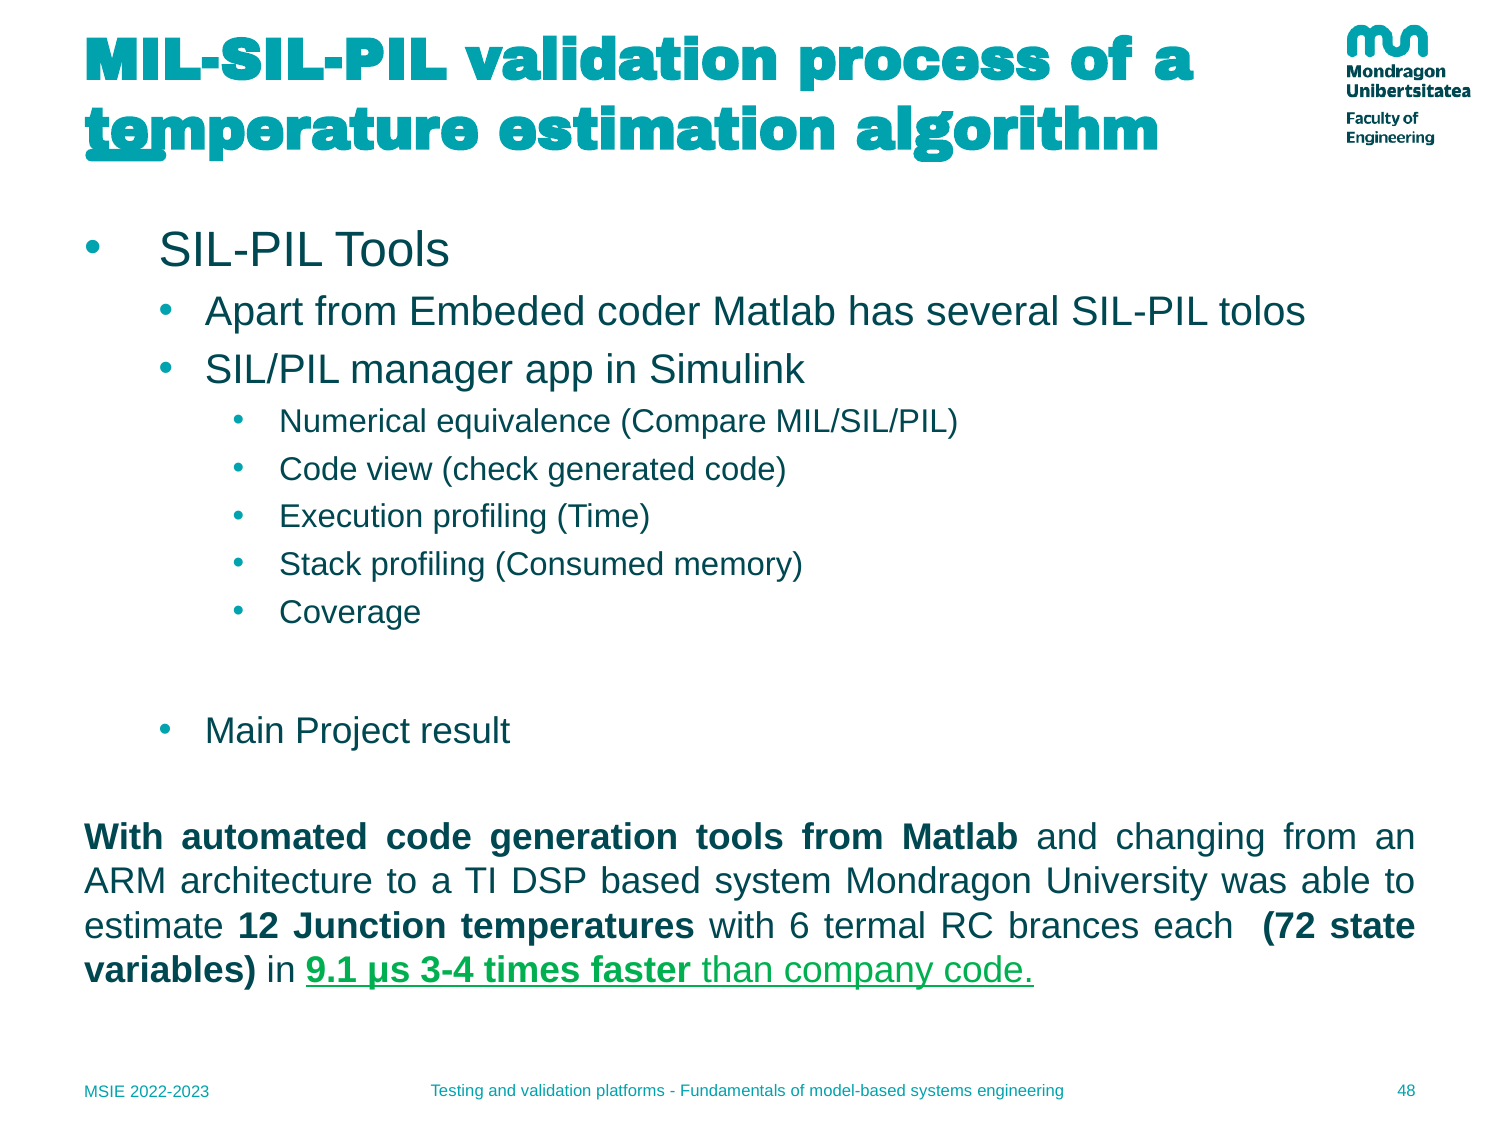

# MIL-SIL-PIL validation process of a temperature estimation algorithm
SIL-PIL Tools
Apart from Embeded coder Matlab has several SIL-PIL tolos
SIL/PIL manager app in Simulink
Numerical equivalence (Compare MIL/SIL/PIL)
Code view (check generated code)
Execution profiling (Time)
Stack profiling (Consumed memory)
Coverage

Main Project result

With automated code generation tools from Matlab and changing from an ARM architecture to a TI DSP based system Mondragon University was able to estimate 12 Junction temperatures with 6 termal RC brances each  (72 state variables) in 9.1 μs 3-4 times faster than company code.

48
Testing and validation platforms - Fundamentals of model-based systems engineering
MSIE 2022-2023